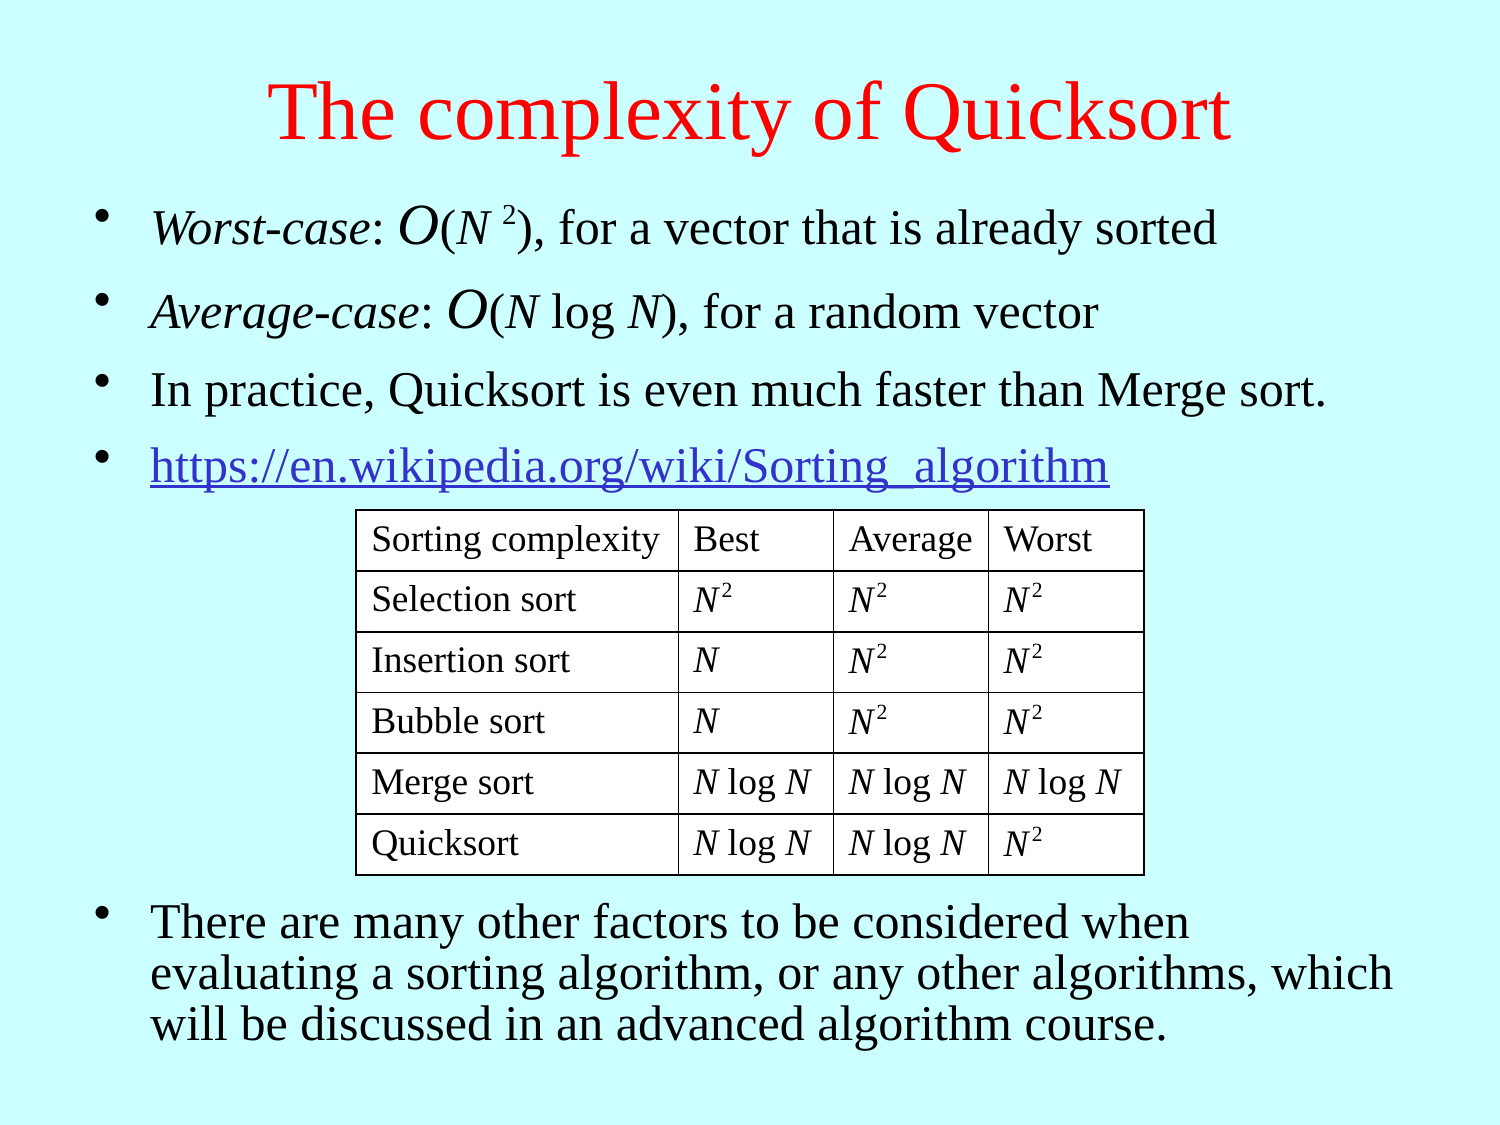

# The complexity of Quicksort
Worst-case: O(N 2), for a vector that is already sorted
Average-case: O(N log N), for a random vector
In practice, Quicksort is even much faster than Merge sort.
https://en.wikipedia.org/wiki/Sorting_algorithm

There are many other factors to be considered when evaluating a sorting algorithm, or any other algorithms, which will be discussed in an advanced algorithm course.
| Sorting complexity | Best | Average | Worst |
| --- | --- | --- | --- |
| Selection sort | N 2 | N 2 | N 2 |
| Insertion sort | N | N 2 | N 2 |
| Bubble sort | N | N 2 | N 2 |
| Merge sort | N log N | N log N | N log N |
| Quicksort | N log N | N log N | N 2 |